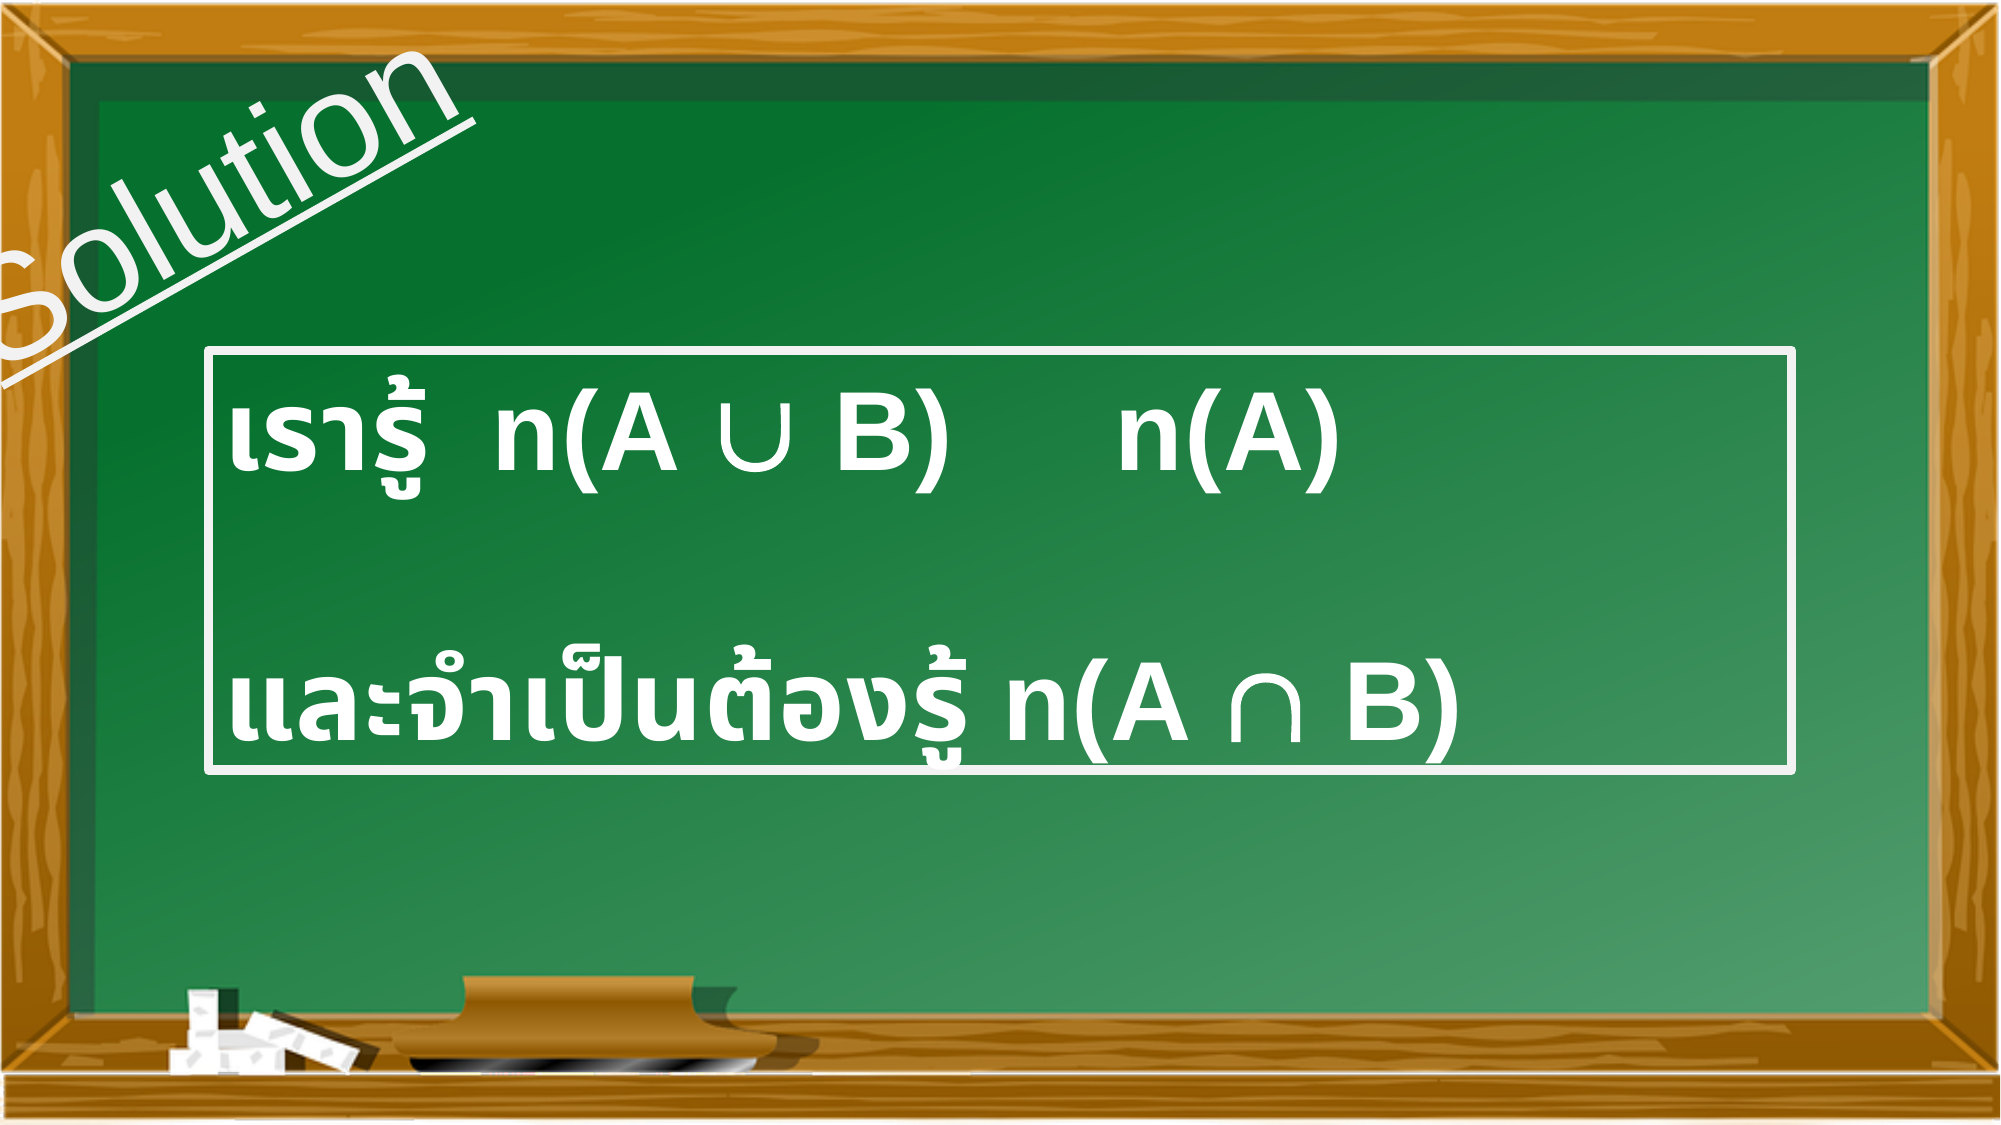

Solution
เรารู้  n(A ∪ B)     n(A)

และจำเป็นต้องรู้ n(A ∩ B)